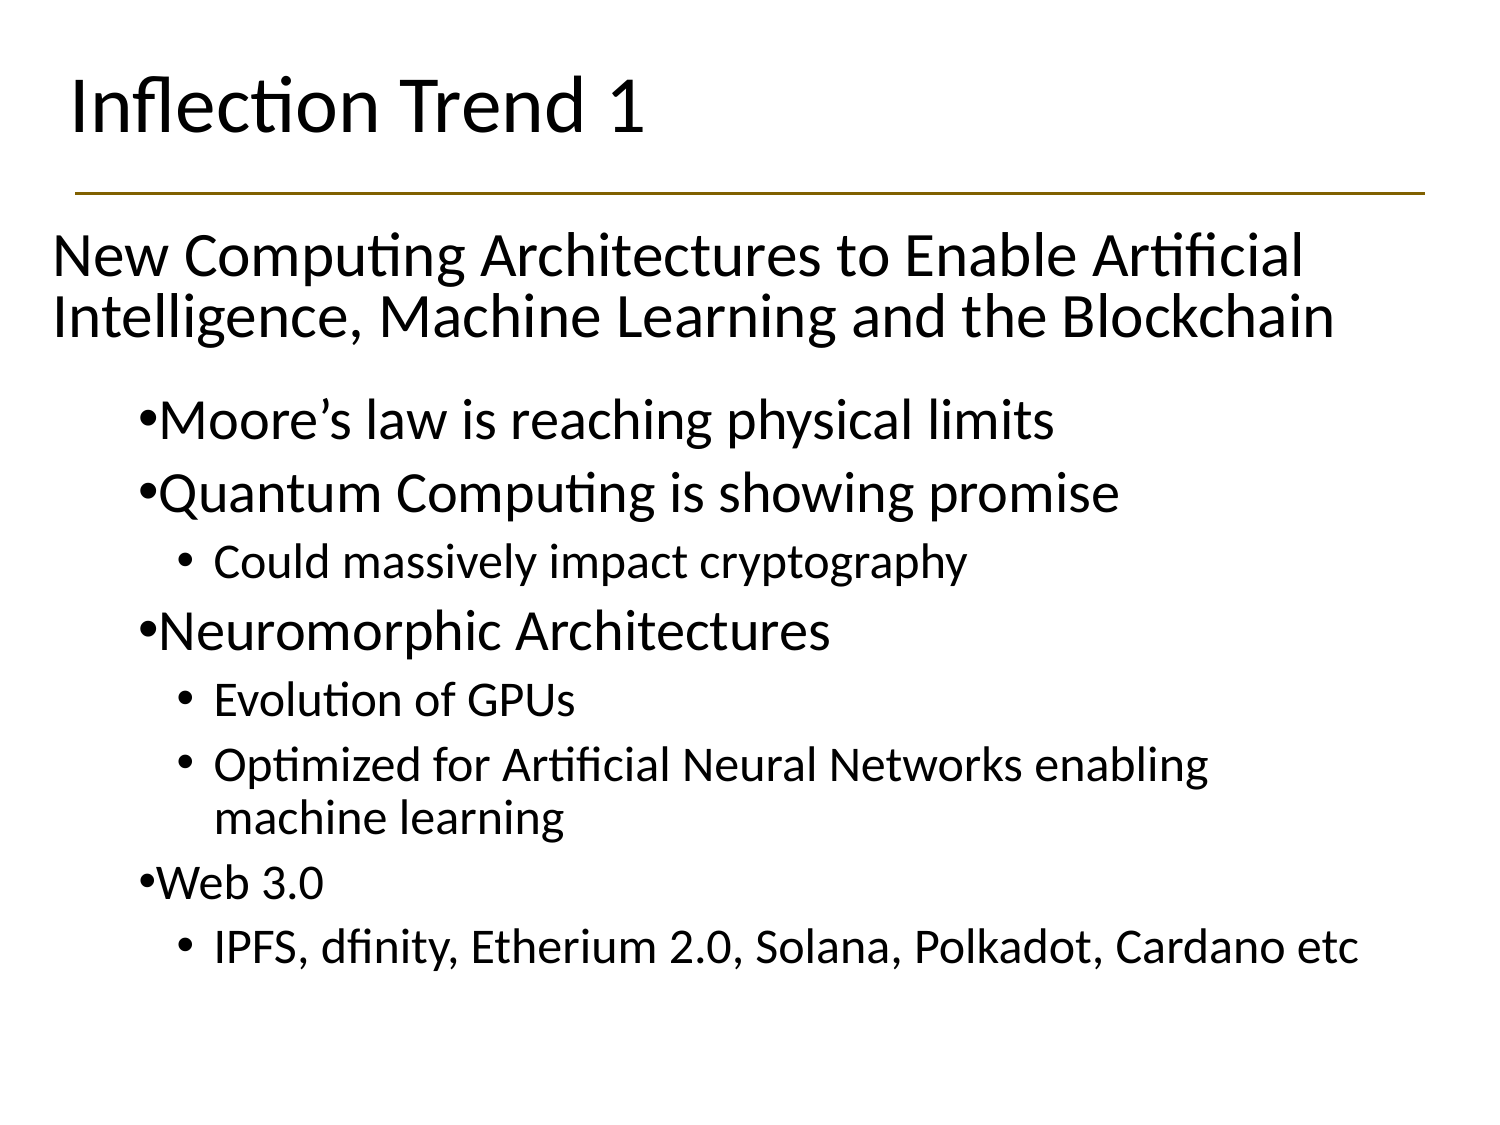

# Inflection Trend 1
New Computing Architectures to Enable Artificial Intelligence, Machine Learning and the Blockchain
Moore’s law is reaching physical limits
Quantum Computing is showing promise
Could massively impact cryptography
Neuromorphic Architectures
Evolution of GPUs
Optimized for Artificial Neural Networks enabling machine learning
Web 3.0
IPFS, dfinity, Etherium 2.0, Solana, Polkadot, Cardano etc
18